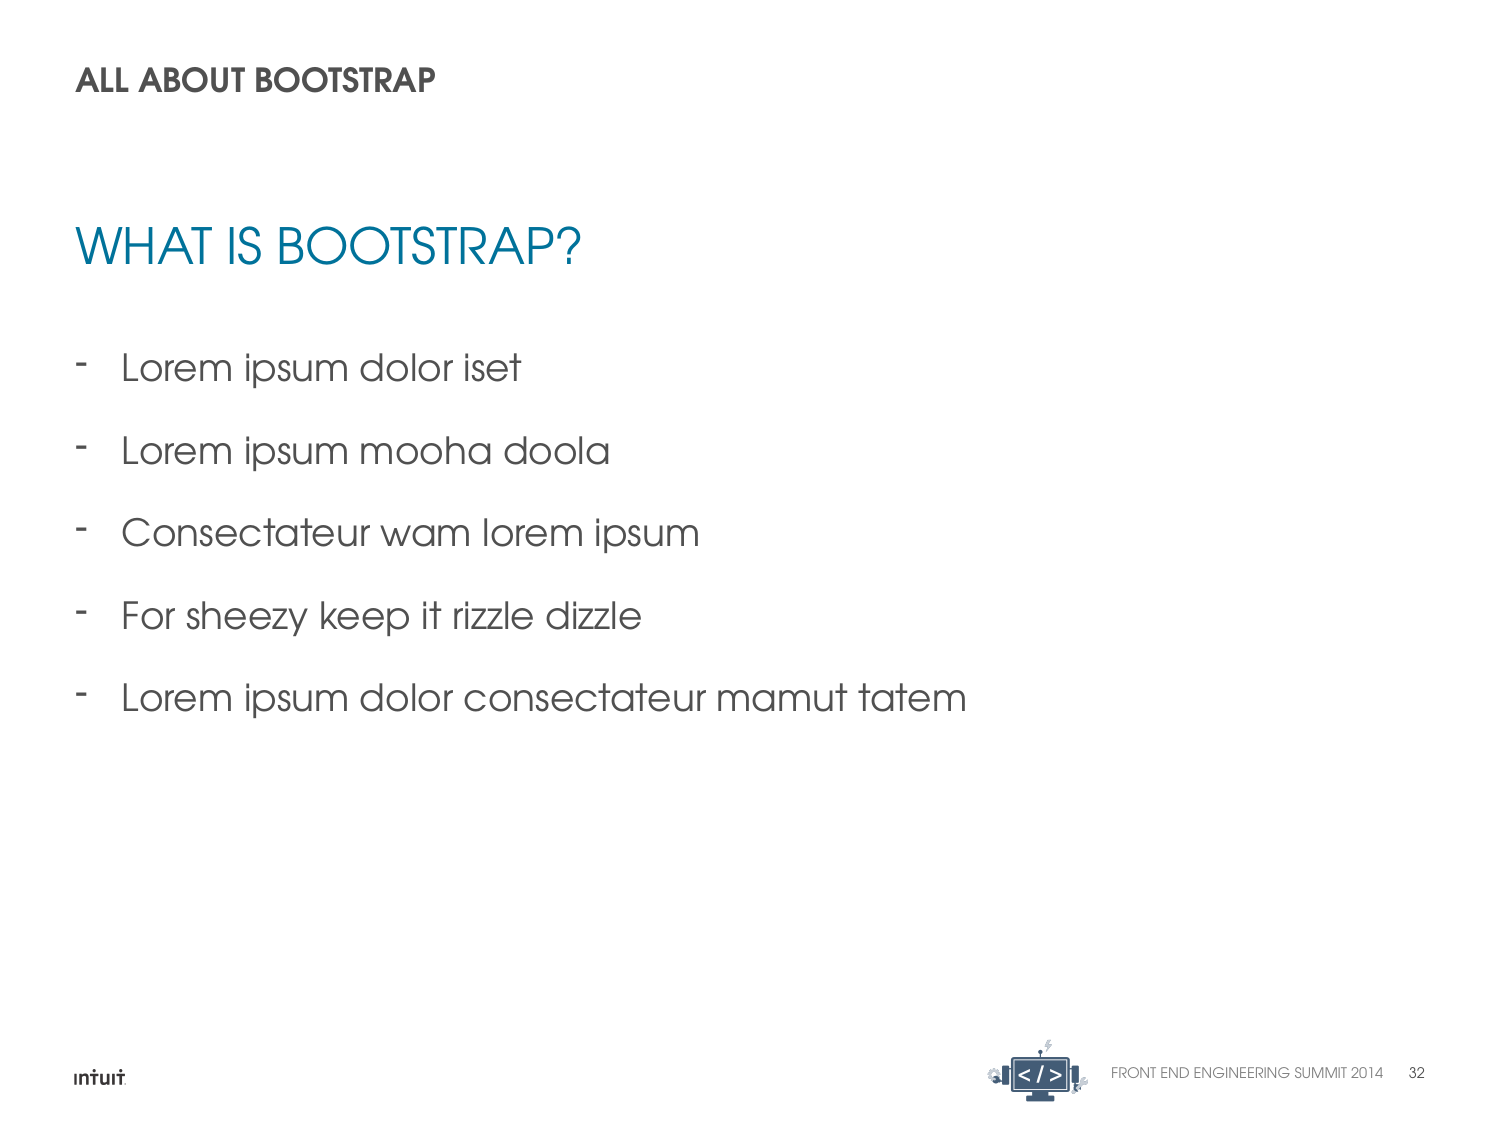

# ALL ABOUT BOOTSTRAP
WHAT IS BOOTSTRAP?
Lorem ipsum dolor iset
Lorem ipsum mooha doola
Consectateur wam lorem ipsum
For sheezy keep it rizzle dizzle
Lorem ipsum dolor consectateur mamut tatem

Front End Engineering Summit 2014
32